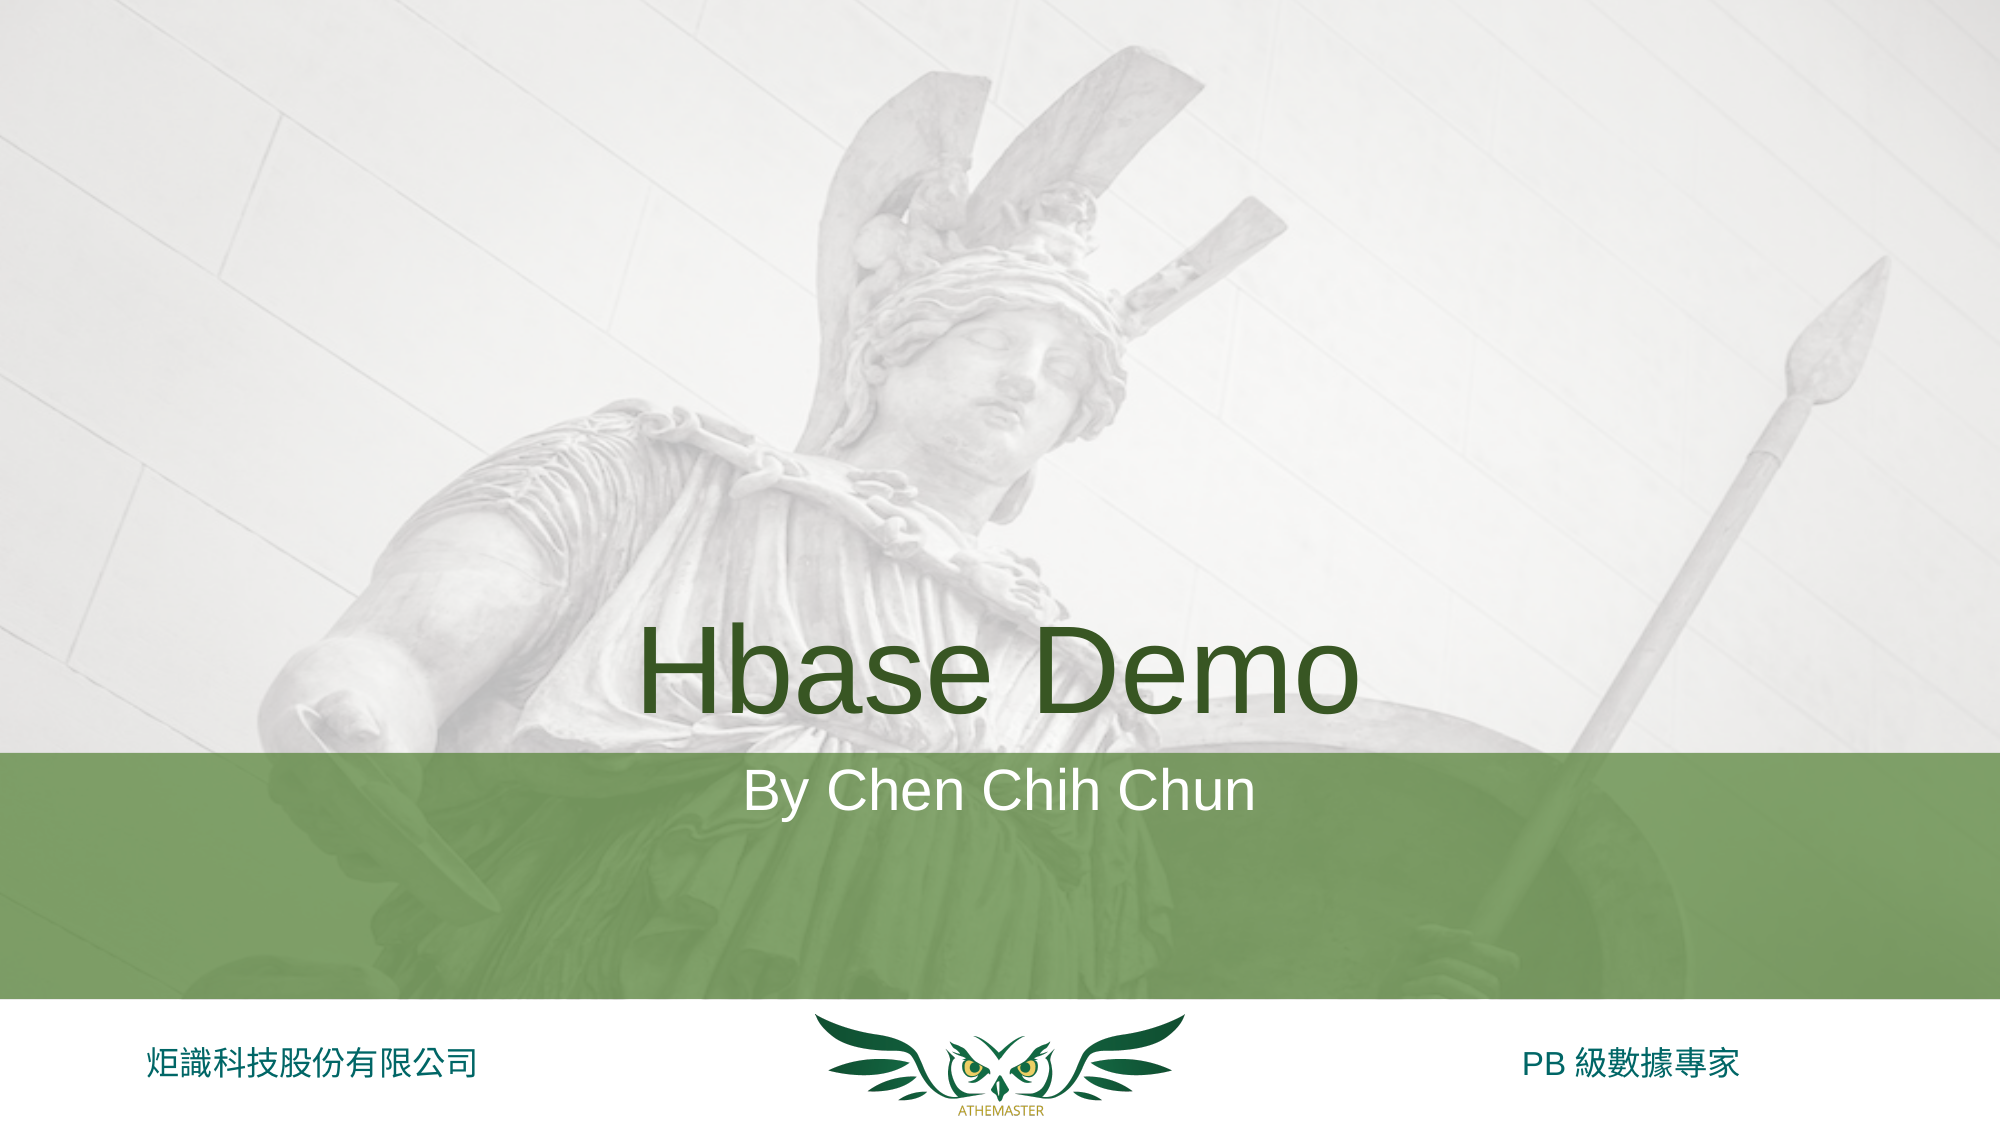

# Hbase Demo
By Chen Chih Chun